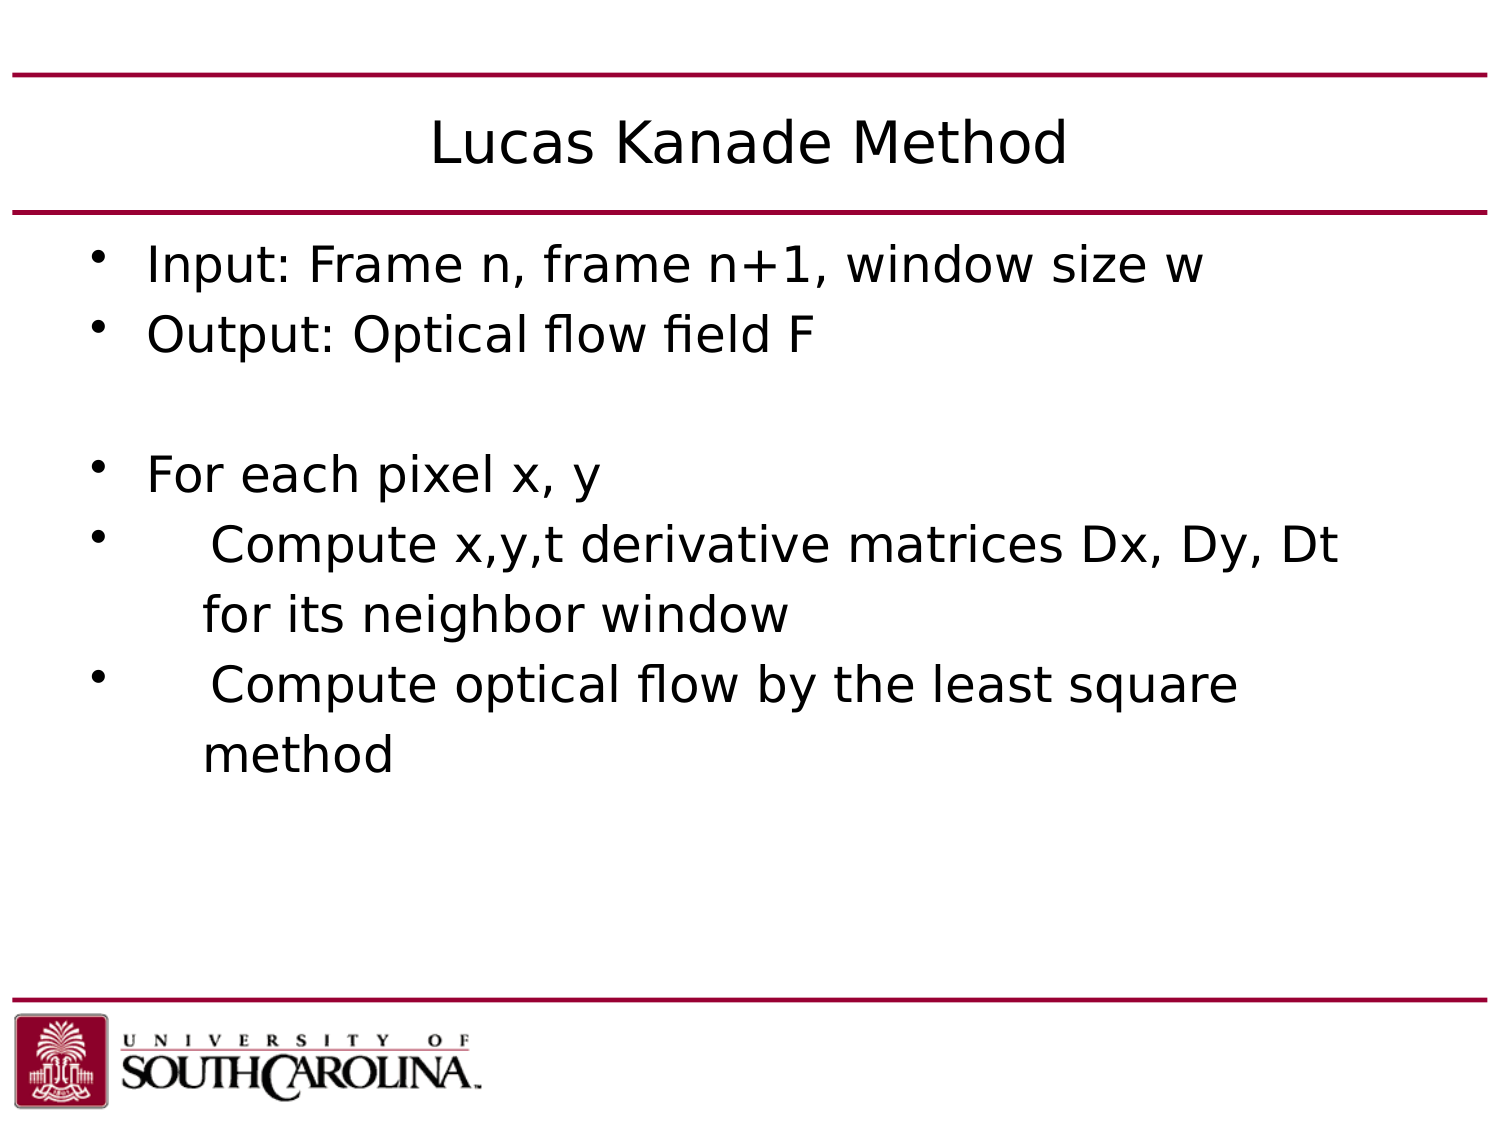

# Lucas Kanade Method
Input: Frame n, frame n+1, window size w
Output: Optical flow field F

For each pixel x, y
    Compute x,y,t derivative matrices Dx, Dy, Dt
       for its neighbor window
    Compute optical flow by the least square
       method